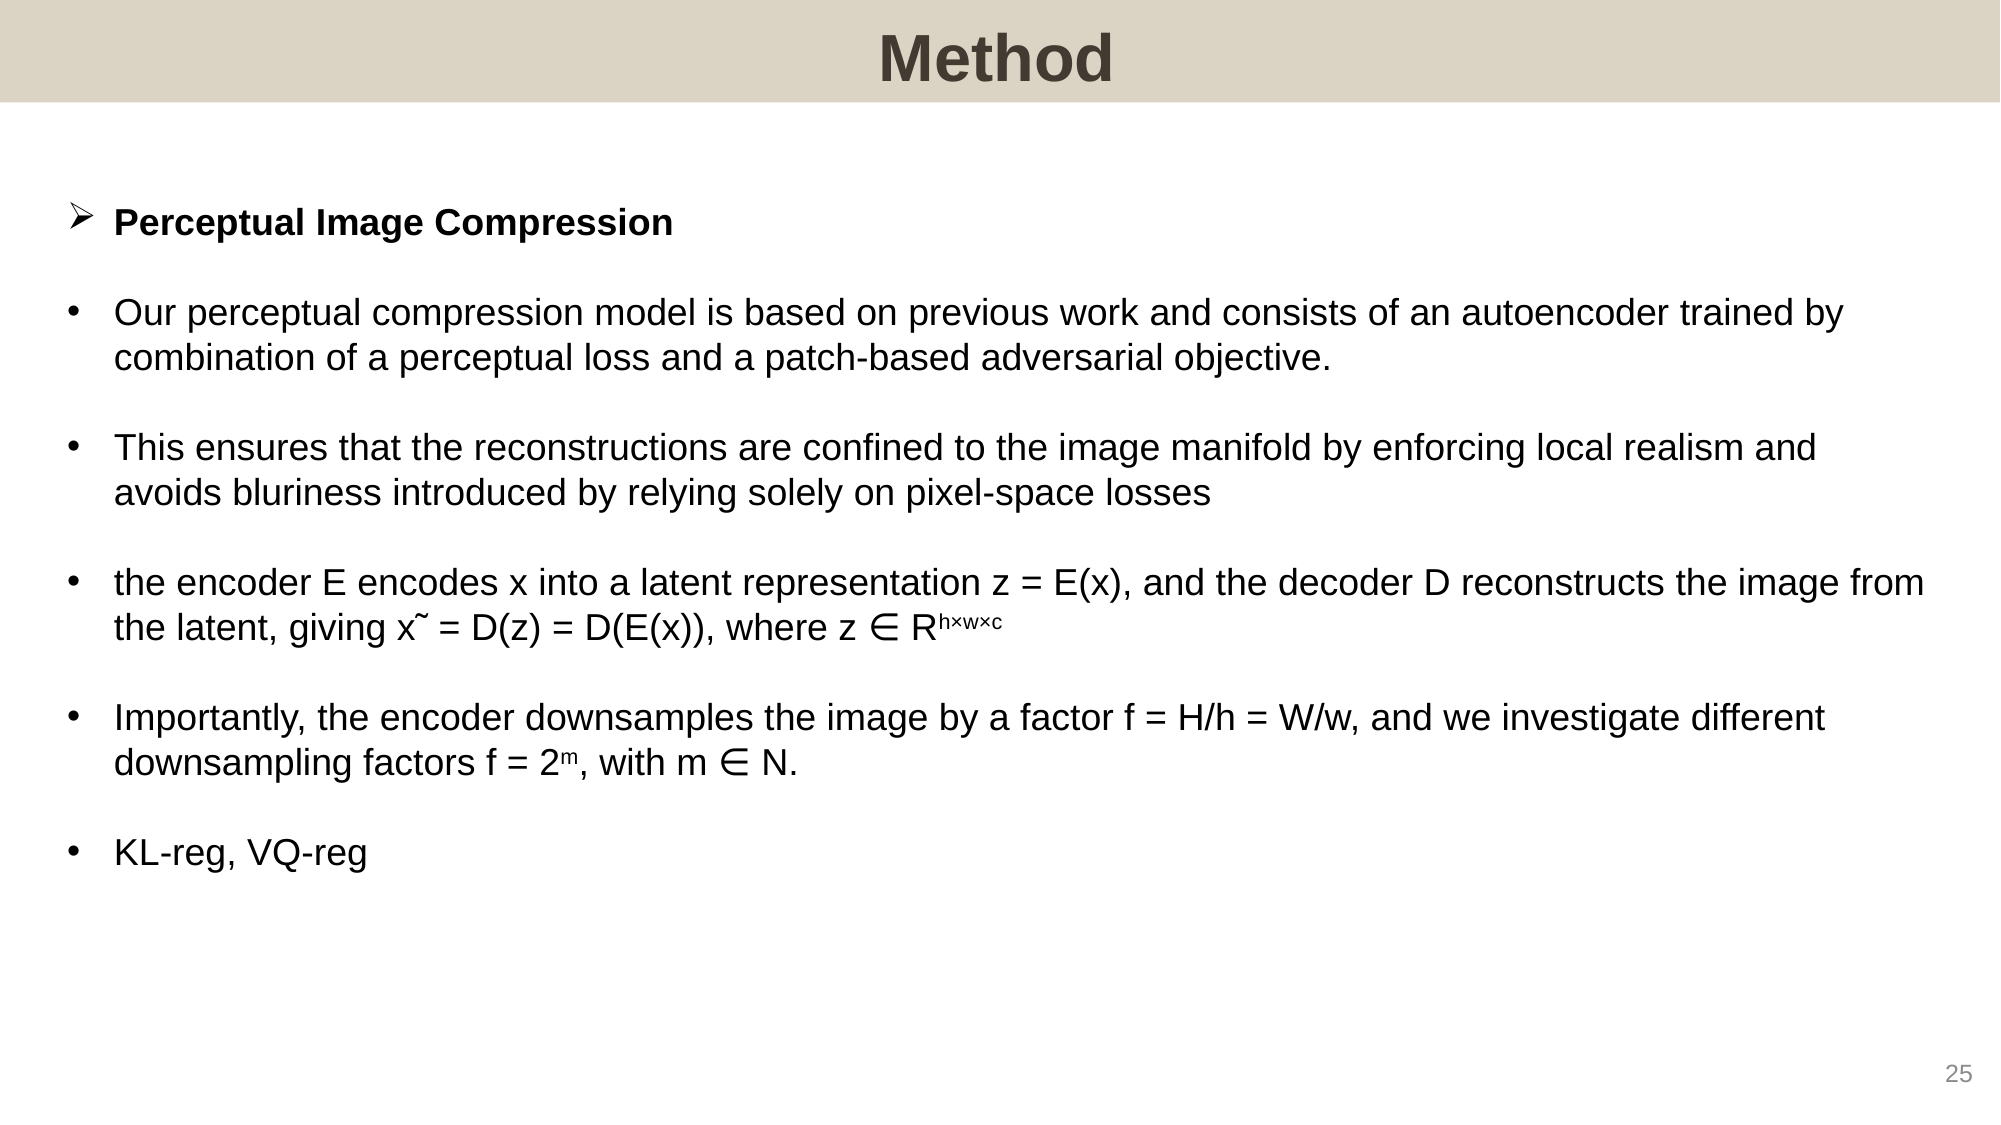

Method
Perceptual Image Compression

Our perceptual compression model is based on previous work and consists of an autoencoder trained by combination of a perceptual loss and a patch-based adversarial objective.

This ensures that the reconstructions are confined to the image manifold by enforcing local realism and avoids bluriness introduced by relying solely on pixel-space losses

the encoder E encodes x into a latent representation z = E(x), and the decoder D reconstructs the image from the latent, giving x˜ = D(z) = D(E(x)), where z ∈ Rh×w×c

Importantly, the encoder downsamples the image by a factor f = H/h = W/w, and we investigate different downsampling factors f = 2m, with m ∈ N.

KL-reg, VQ-reg
25